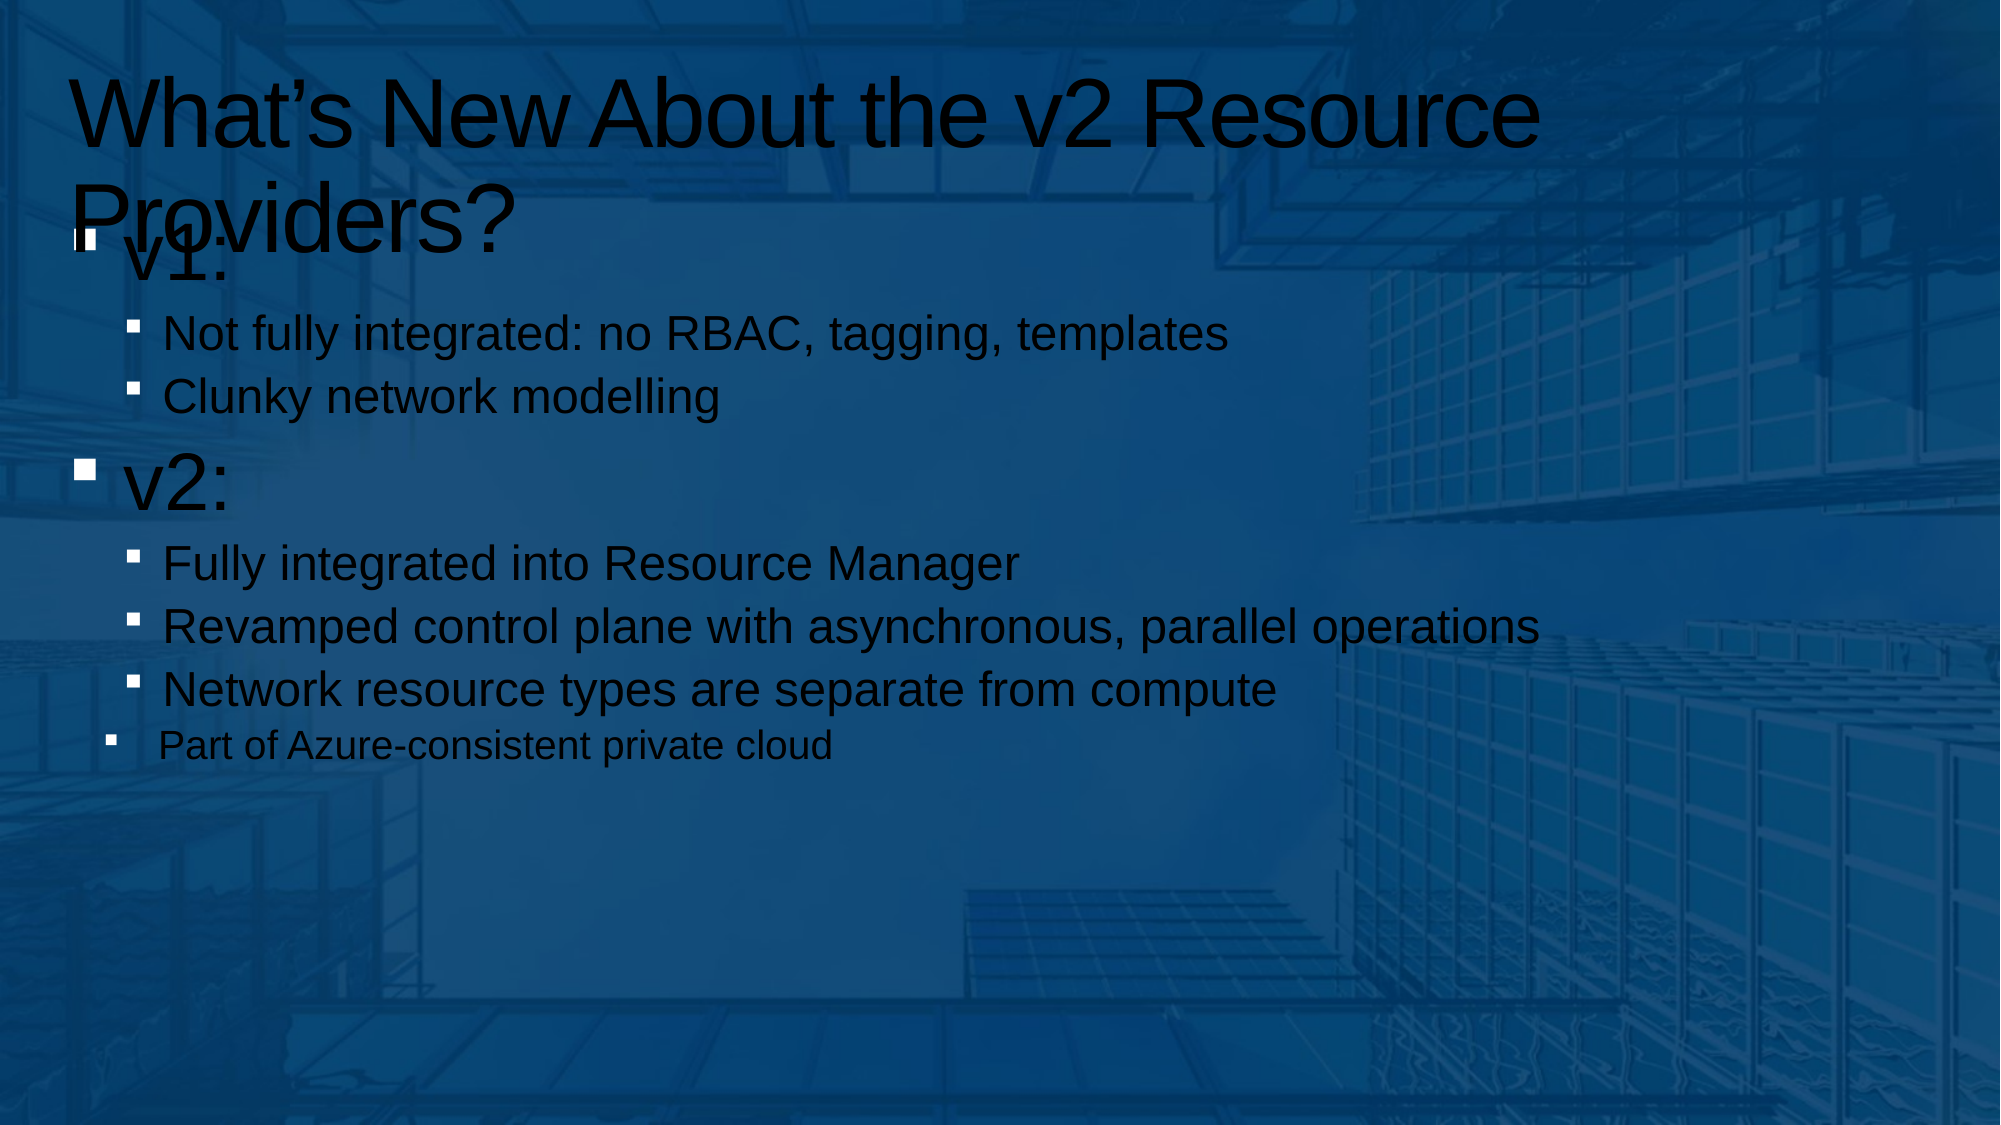

# What’s New About the v2 Resource Providers?
v1:
Not fully integrated: no RBAC, tagging, templates
Clunky network modelling
v2:
Fully integrated into Resource Manager
Revamped control plane with asynchronous, parallel operations
Network resource types are separate from compute
Part of Azure-consistent private cloud